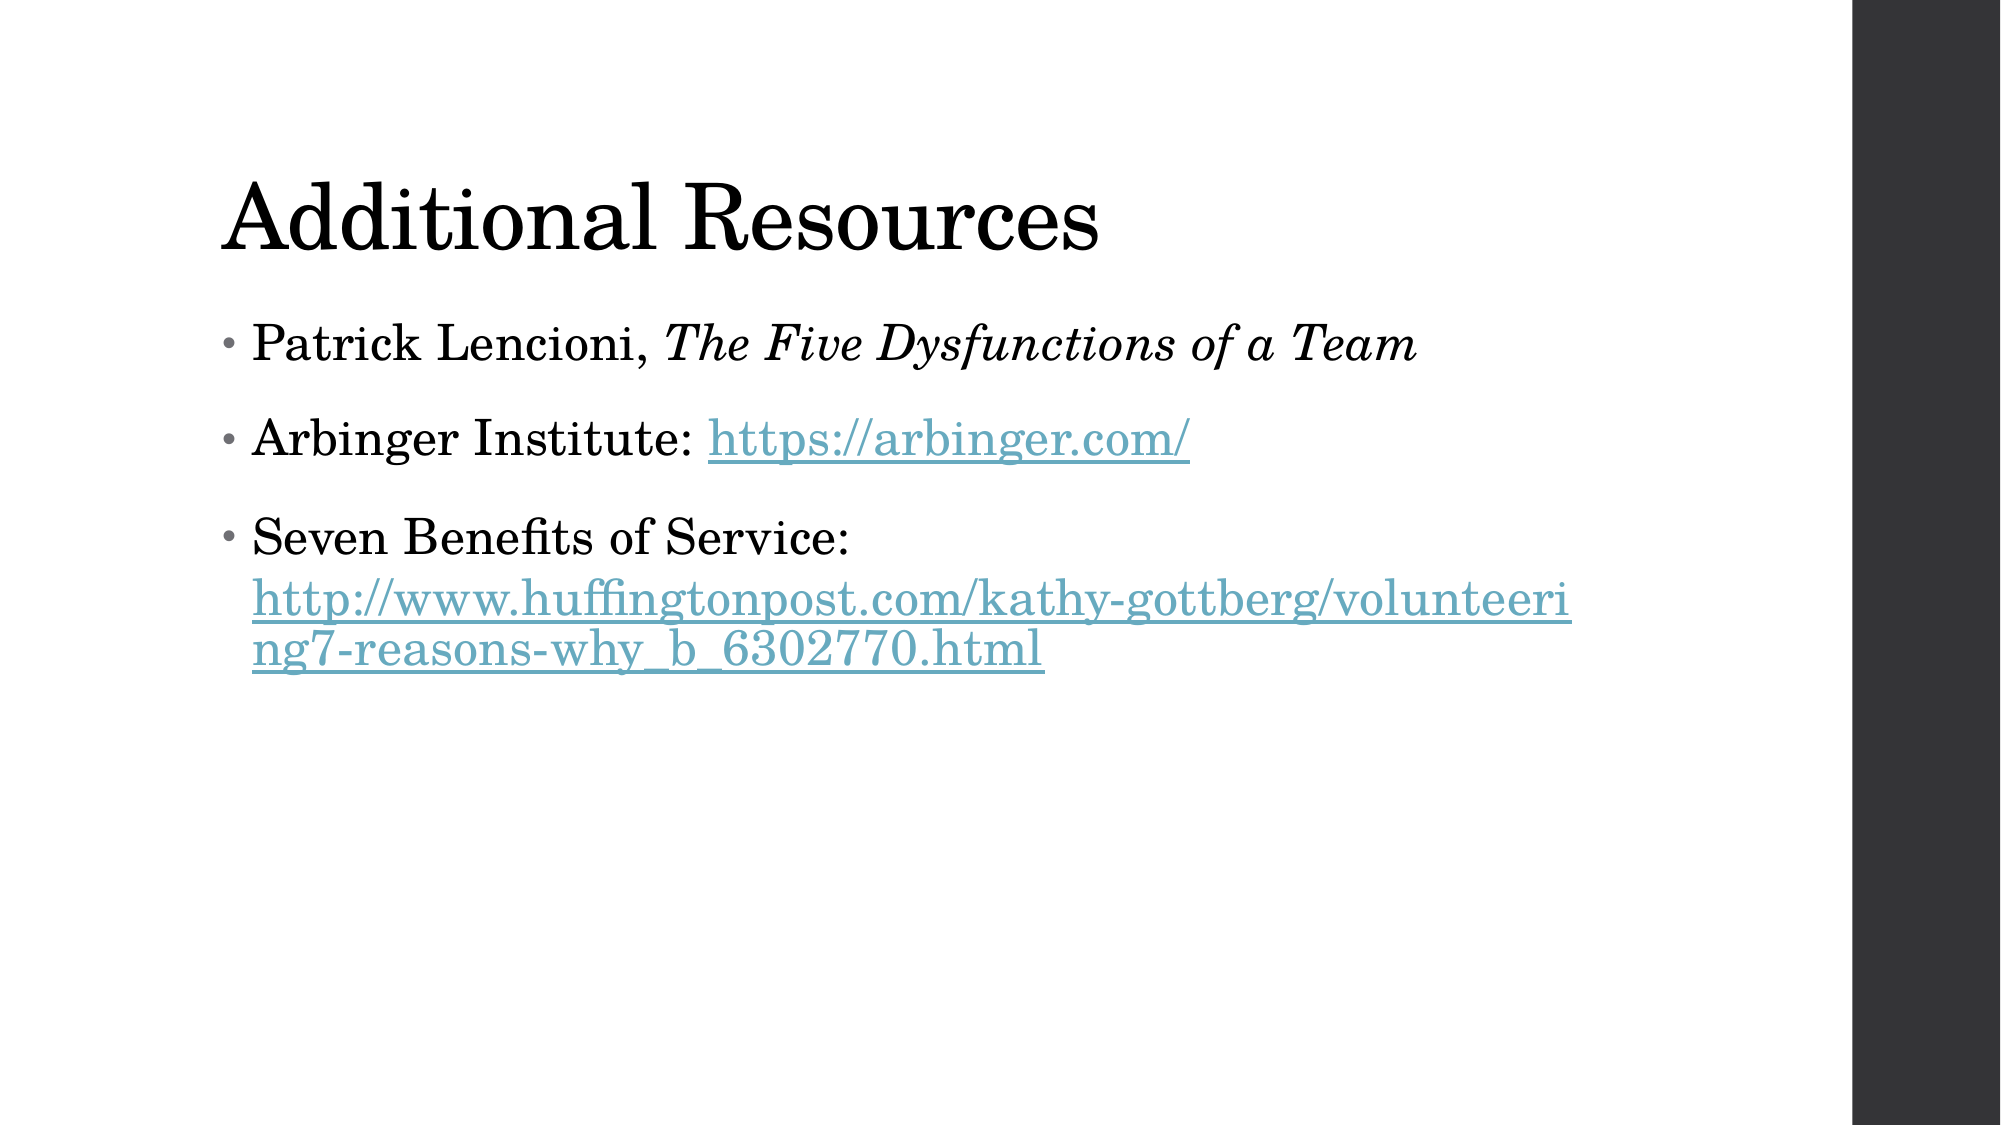

# Additional Resources
Patrick Lencioni, The Five Dysfunctions of a Team
Arbinger Institute: https://arbinger.com/
Seven Benefits of Service: http://www.huffingtonpost.com/kathy-gottberg/volunteering7-reasons-why_b_6302770.html